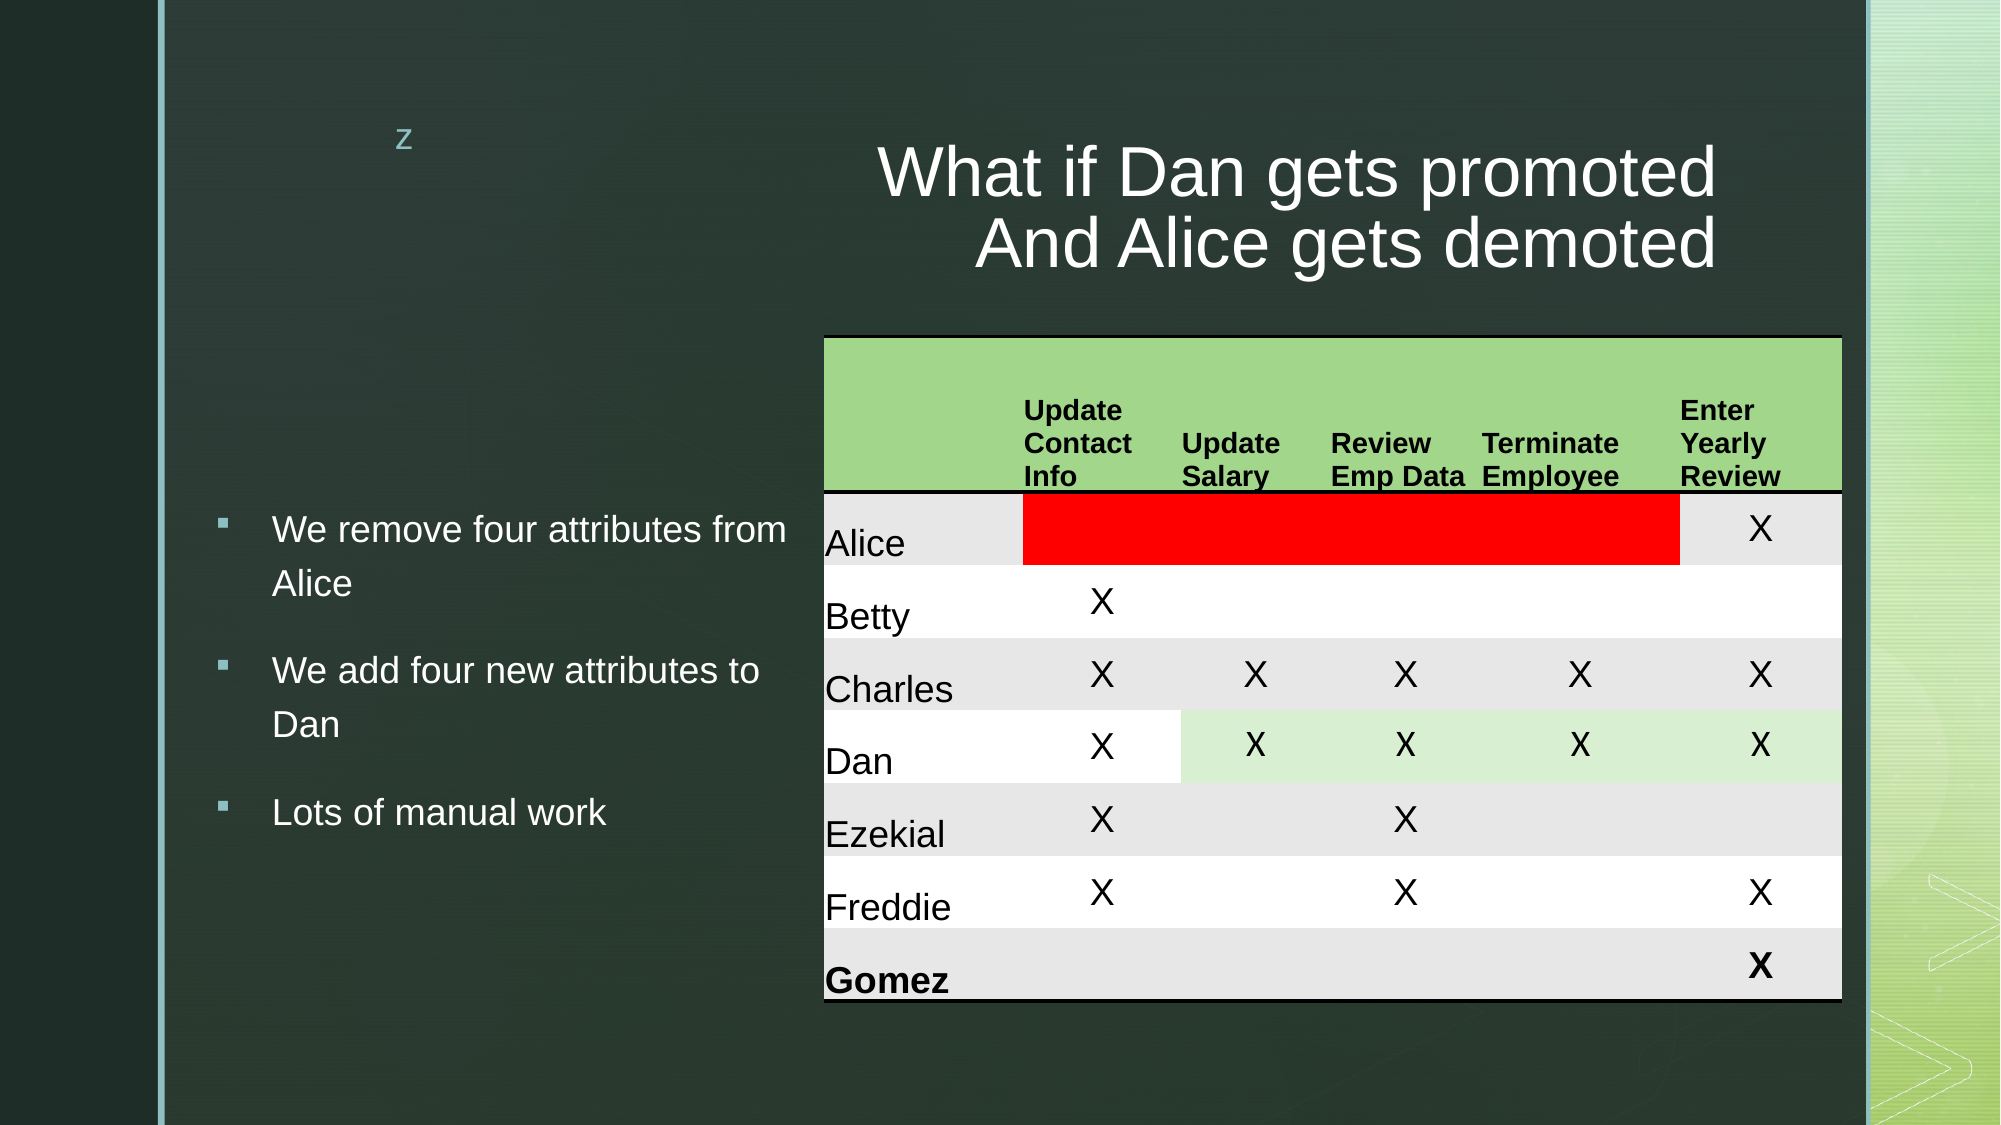

What if Dan gets promoted
And Alice gets demoted
We remove four attributes from Alice
We add four new attributes to Dan
Lots of manual work
|  | Update Contact Info | Update Salary | Review Emp Data | Terminate Employee | Enter Yearly Review |
| --- | --- | --- | --- | --- | --- |
| Alice |  |  |  |  | X |
| Betty | X |  |  |  |  |
| Charles | X | X | X | X | X |
| Dan | X | X | X | X | X |
| Ezekial | X |  | X |  |  |
| Freddie | X |  | X |  | X |
| Gomez |  |  |  |  | X |